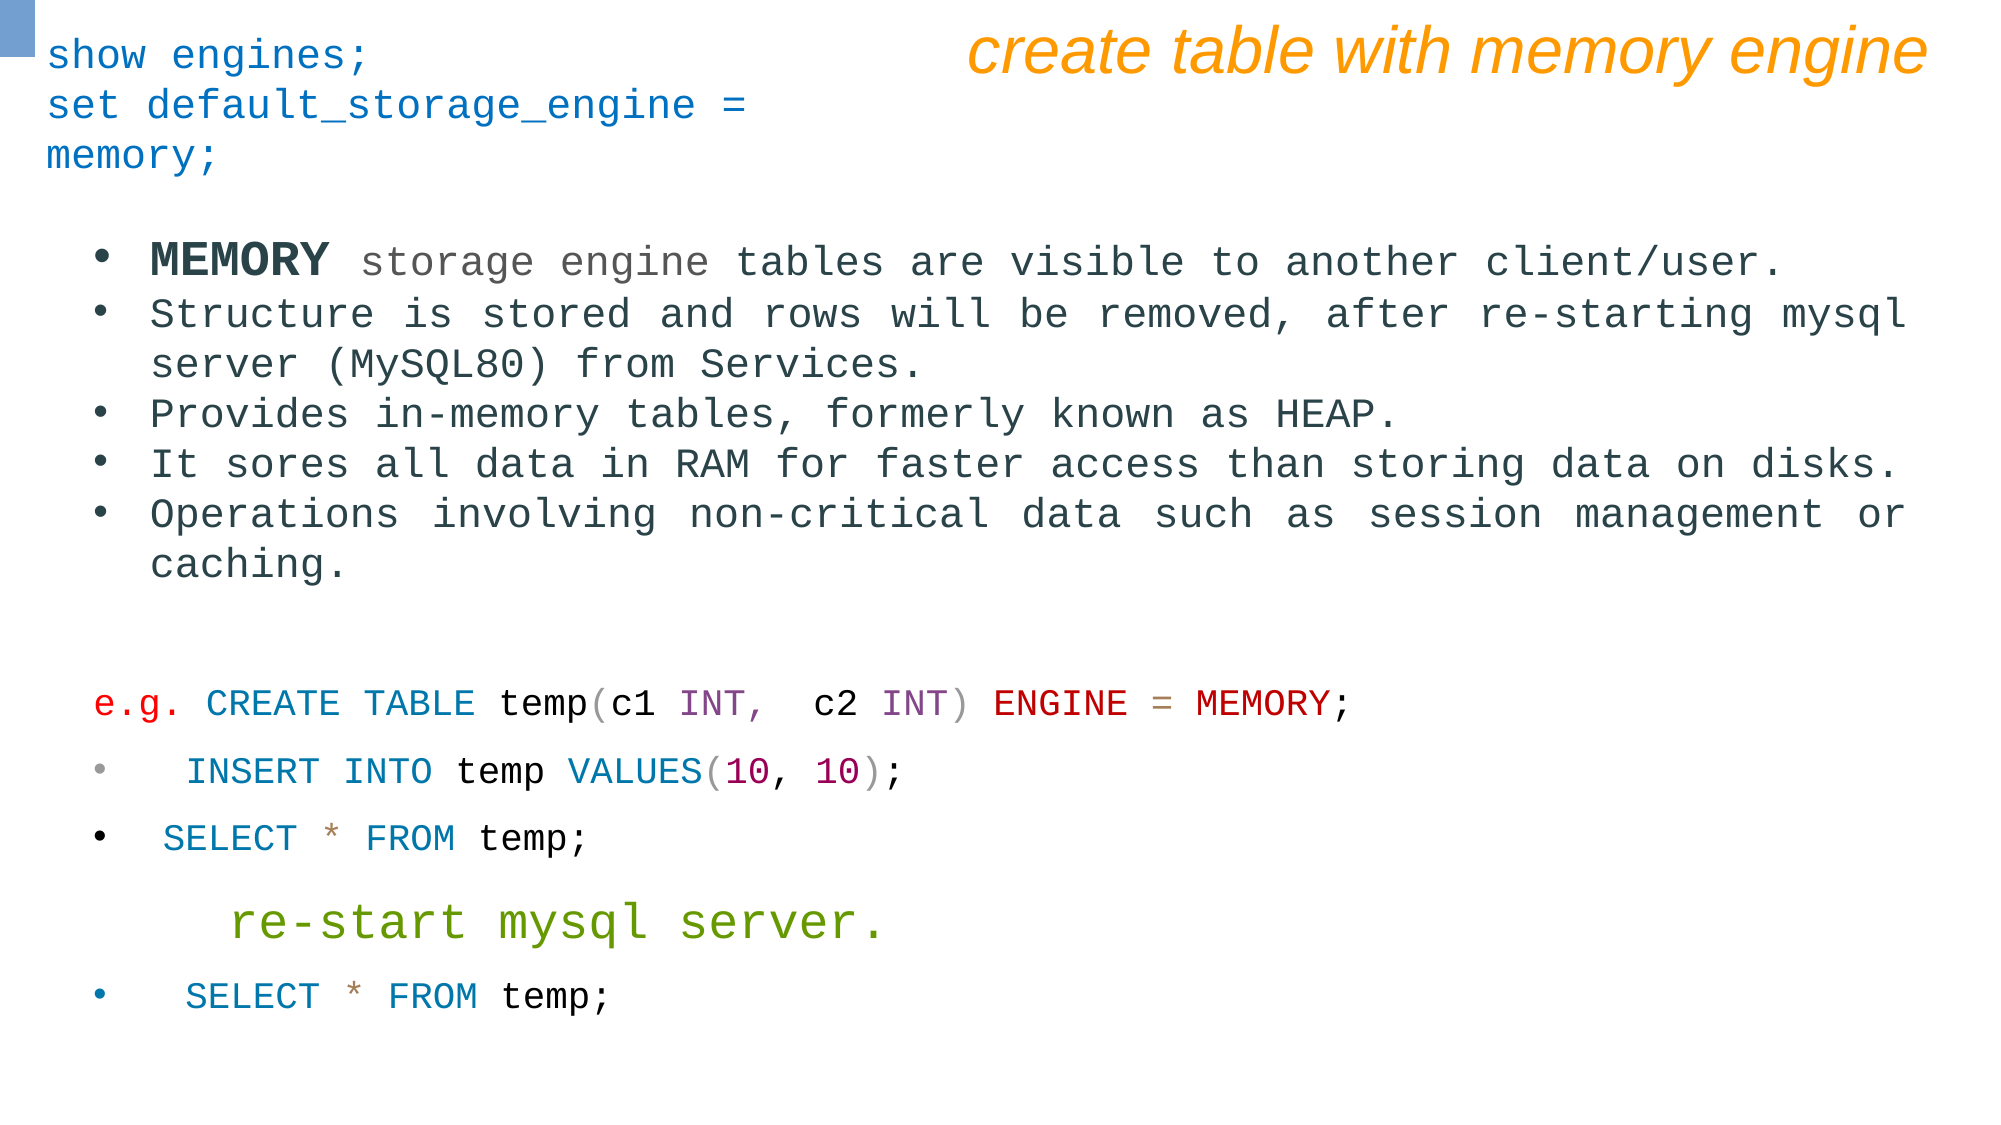

create table with memory engine
show engines;
set default_storage_engine = memory;
MEMORY storage engine tables are visible to another client/user.
Structure is stored and rows will be removed, after re-starting mysql server (MySQL80) from Services.
Provides in-memory tables, formerly known as HEAP.
It sores all data in RAM for faster access than storing data on disks.
Operations involving non-critical data such as session management or caching.

e.g. CREATE TABLE temp(c1 INT,  c2 INT) ENGINE = MEMORY;
  INSERT INTO temp VALUES(10, 10);
 SELECT * FROM temp;
      re-start mysql server.
  SELECT * FROM temp;